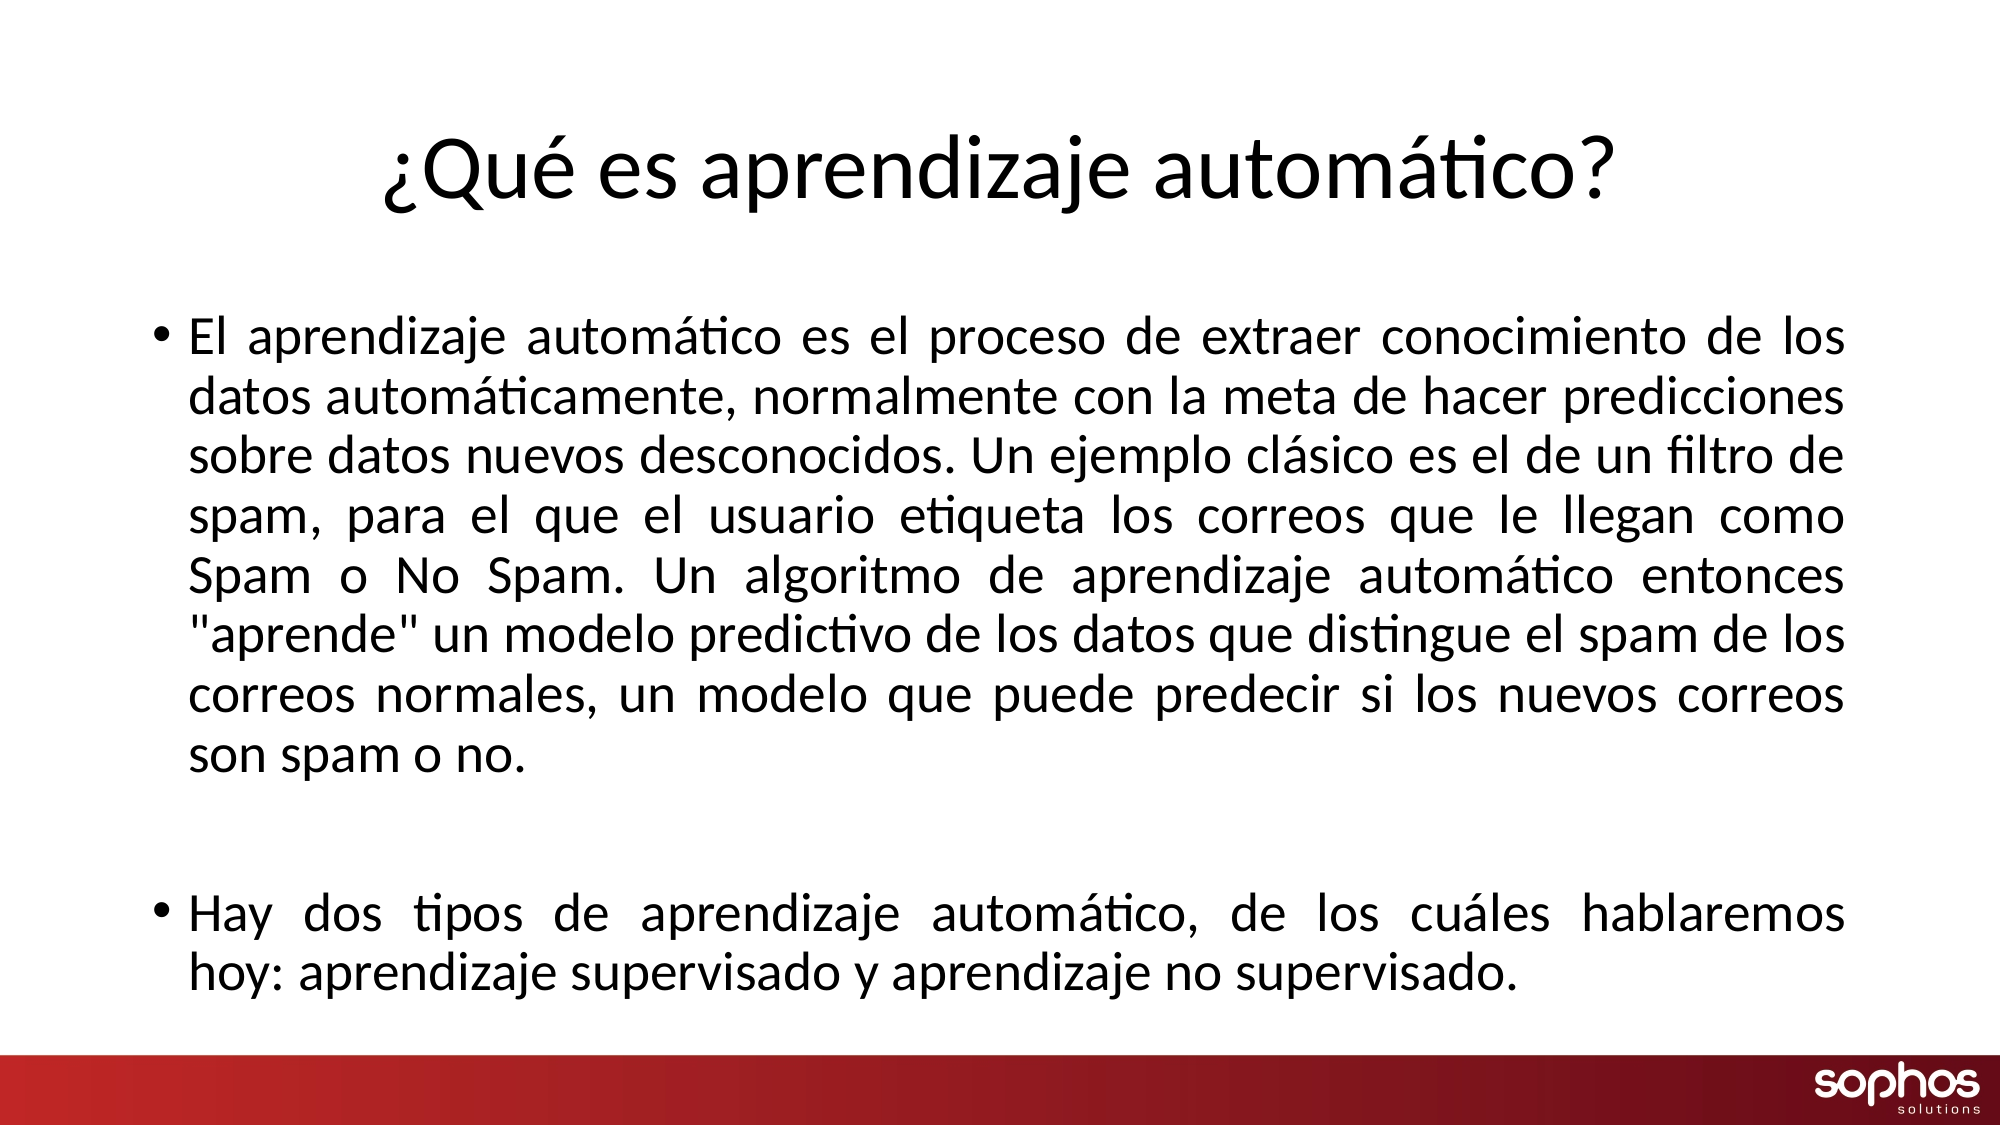

# ¿Qué es aprendizaje automático?
El aprendizaje automático es el proceso de extraer conocimiento de los datos automáticamente, normalmente con la meta de hacer predicciones sobre datos nuevos desconocidos. Un ejemplo clásico es el de un filtro de spam, para el que el usuario etiqueta los correos que le llegan como Spam o No Spam. Un algoritmo de aprendizaje automático entonces "aprende" un modelo predictivo de los datos que distingue el spam de los correos normales, un modelo que puede predecir si los nuevos correos son spam o no.

Hay dos tipos de aprendizaje automático, de los cuáles hablaremos hoy: aprendizaje supervisado y aprendizaje no supervisado.